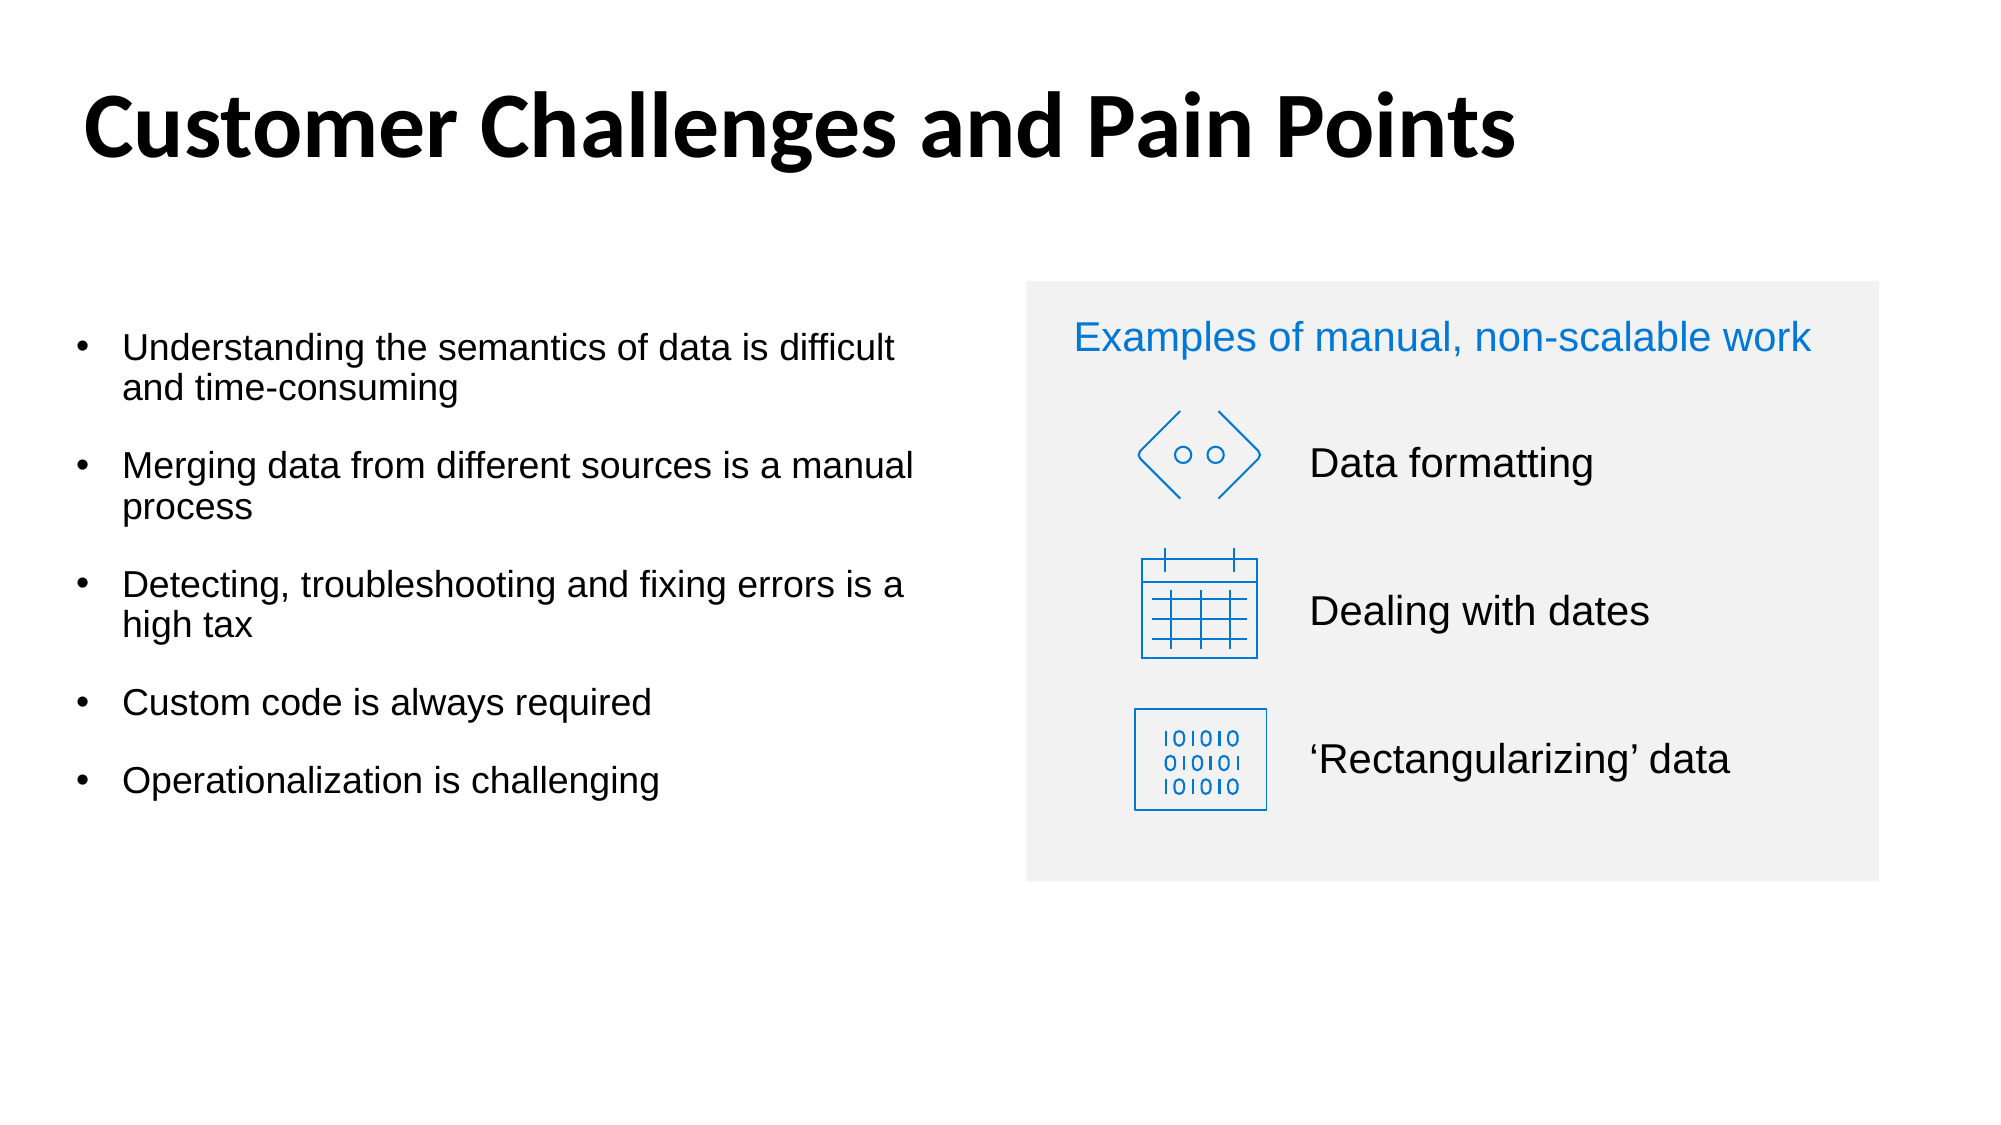

# Customer Challenges and Pain Points

Examples of manual, non-scalable work

Data formatting
Dealing with dates
‘Rectangularizing’ data

Understanding the semantics of data is difficult and time-consuming
Merging data from different sources is a manual process
Detecting, troubleshooting and fixing errors is a high tax
Custom code is always required
Operationalization is challenging